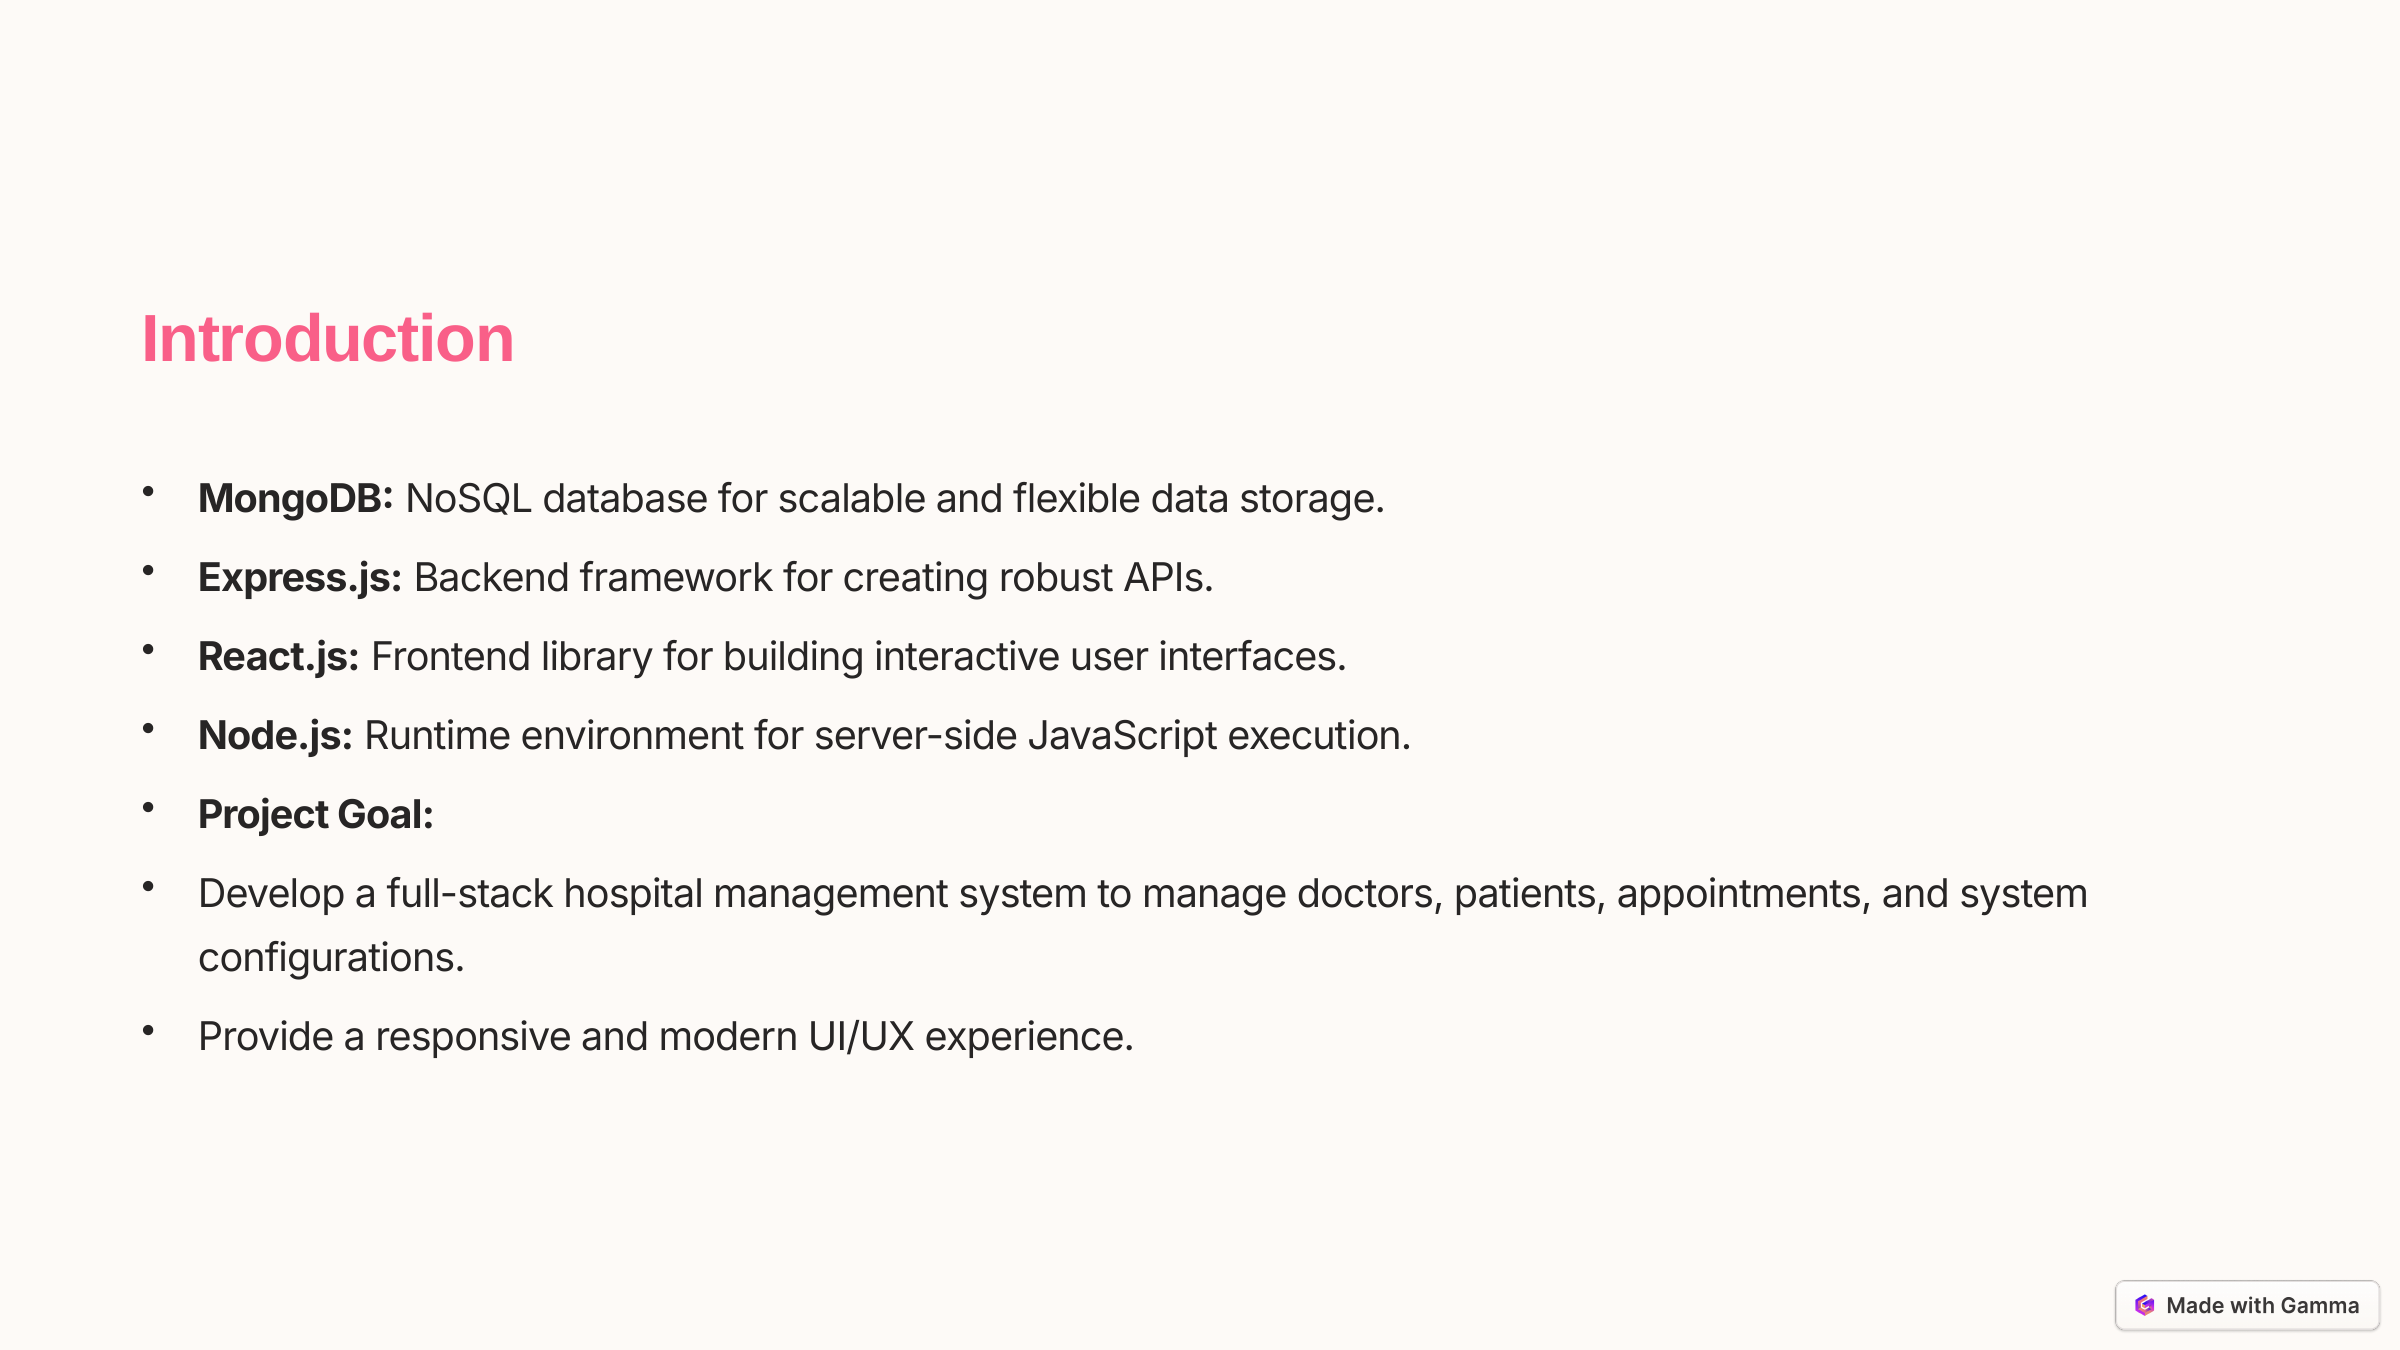

Introduction
MongoDB: NoSQL database for scalable and flexible data storage.
Express.js: Backend framework for creating robust APIs.
React.js: Frontend library for building interactive user interfaces.
Node.js: Runtime environment for server-side JavaScript execution.
Project Goal:
Develop a full-stack hospital management system to manage doctors, patients, appointments, and system configurations.
Provide a responsive and modern UI/UX experience.